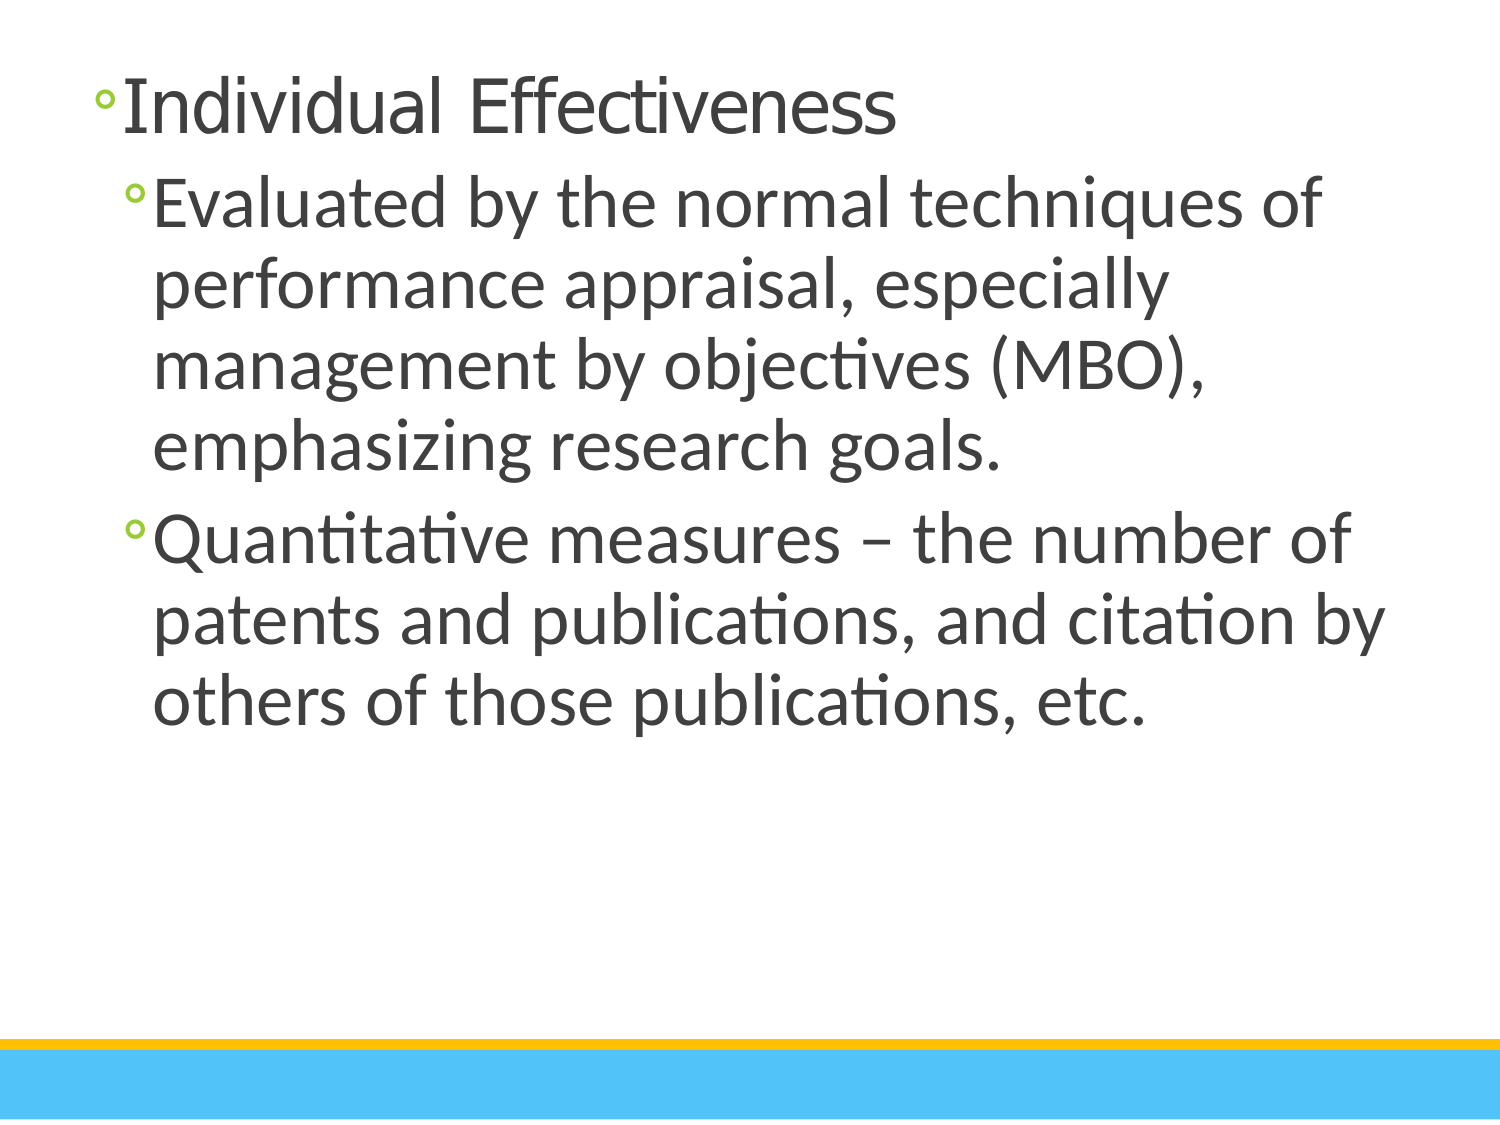

Individual Effectiveness
Evaluated by the normal techniques of performance appraisal, especially management by objectives (MBO), emphasizing research goals.
Quantitative measures – the number of patents and publications, and citation by others of those publications, etc.